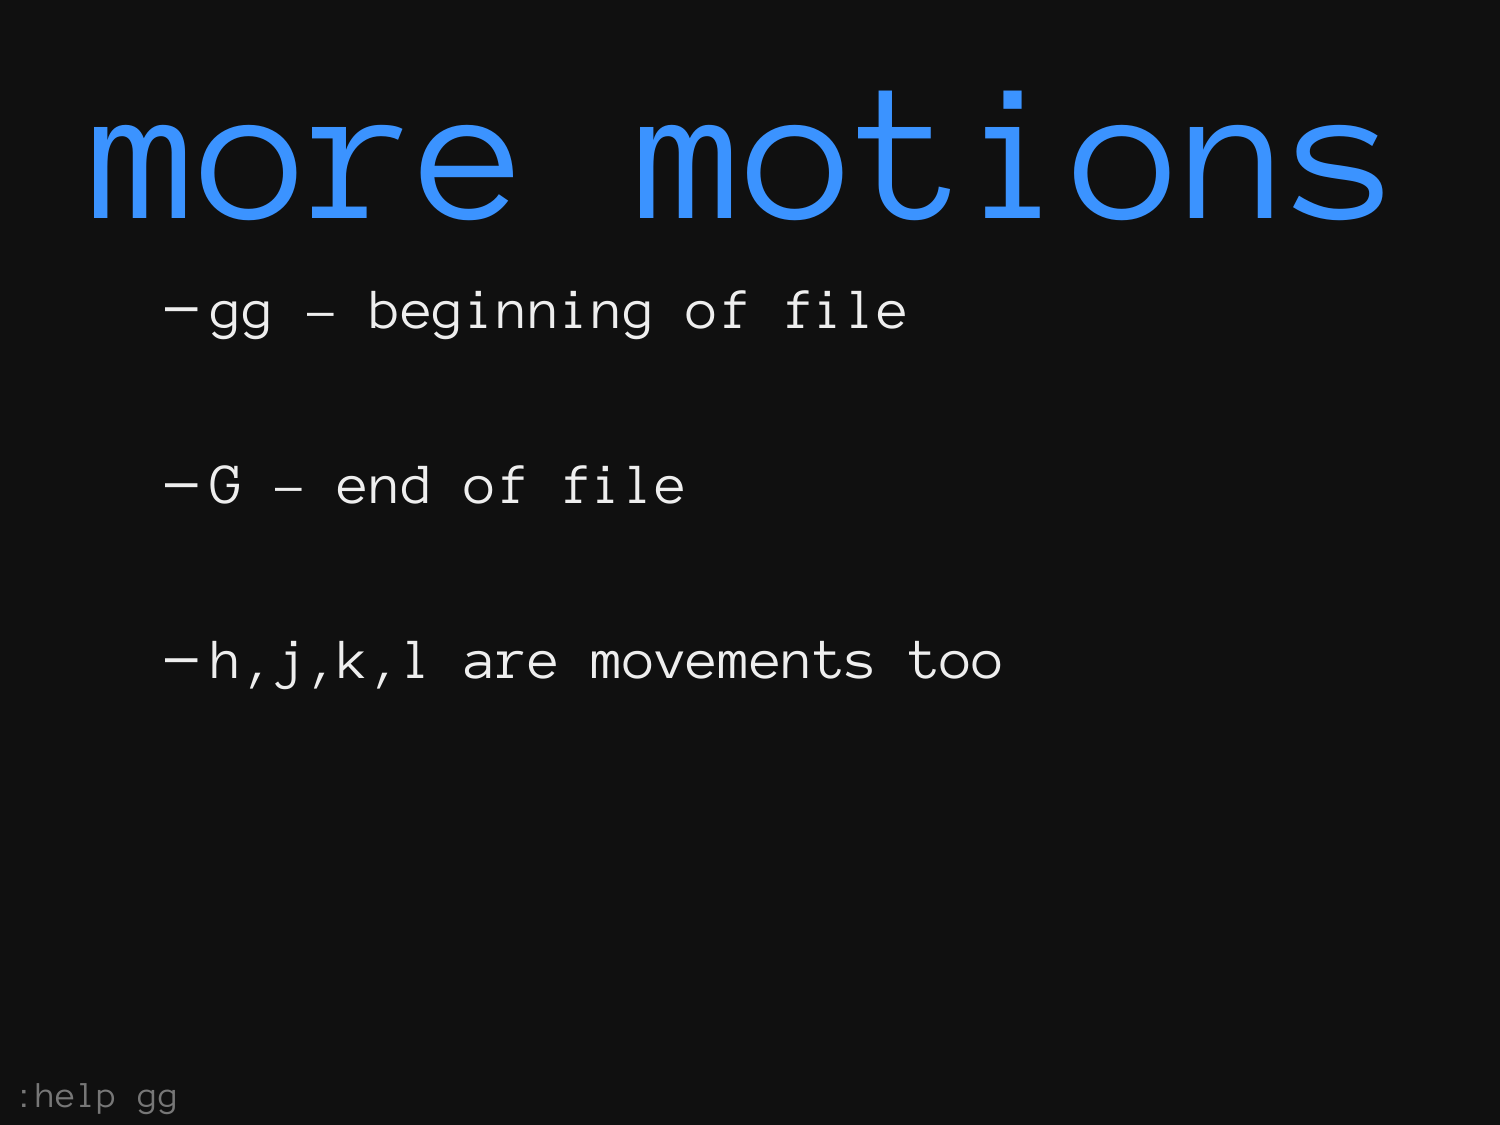

# more motions
gg – beginning of file

G – end of file

h,j,k,l are movements too

:help gg